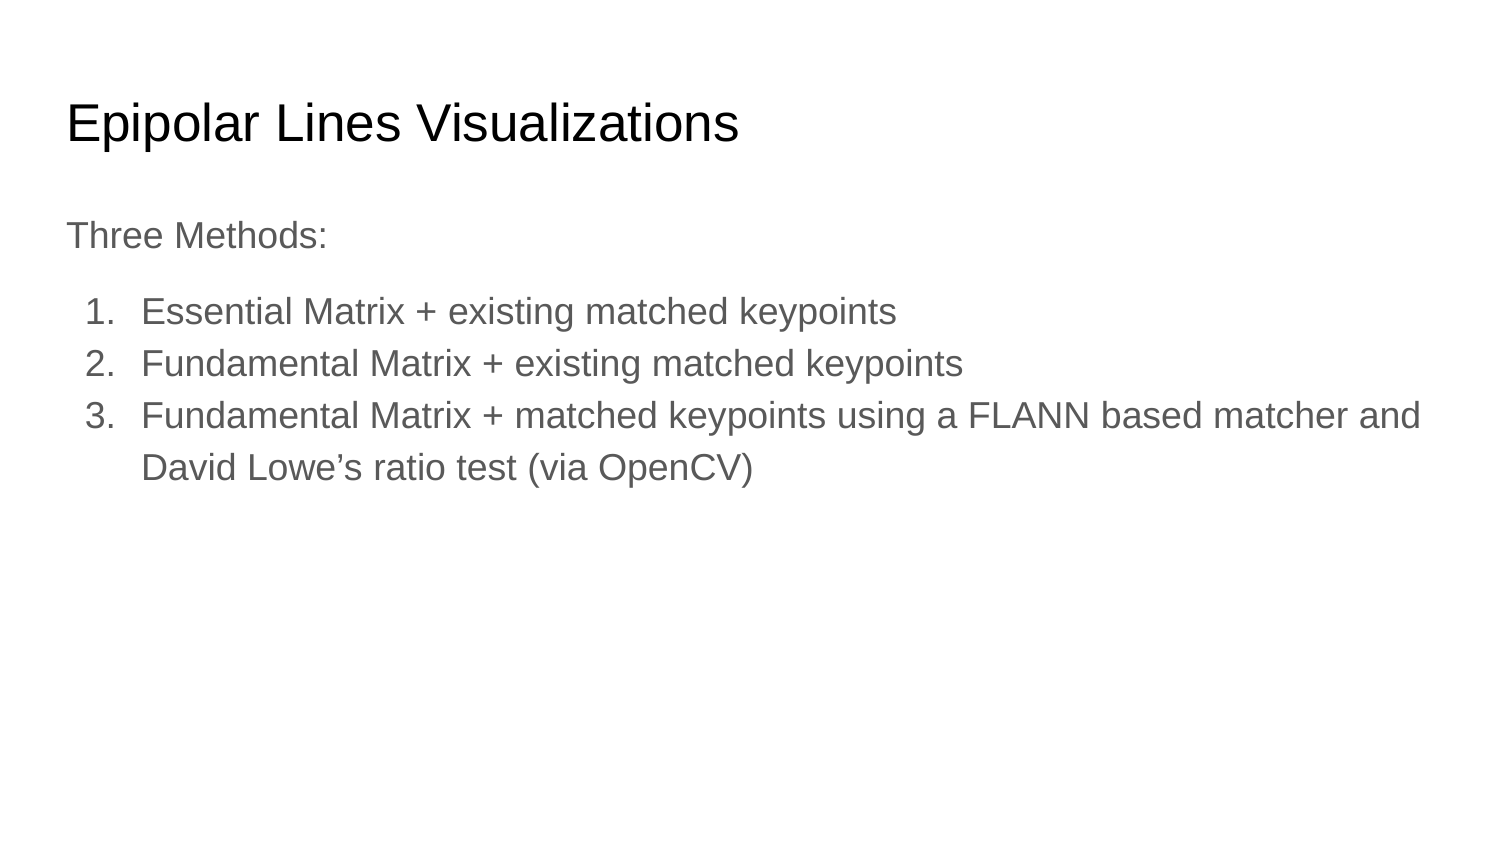

# Epipolar Lines Visualizations
Three Methods:
Essential Matrix + existing matched keypoints
Fundamental Matrix + existing matched keypoints
Fundamental Matrix + matched keypoints using a FLANN based matcher and David Lowe’s ratio test (via OpenCV)